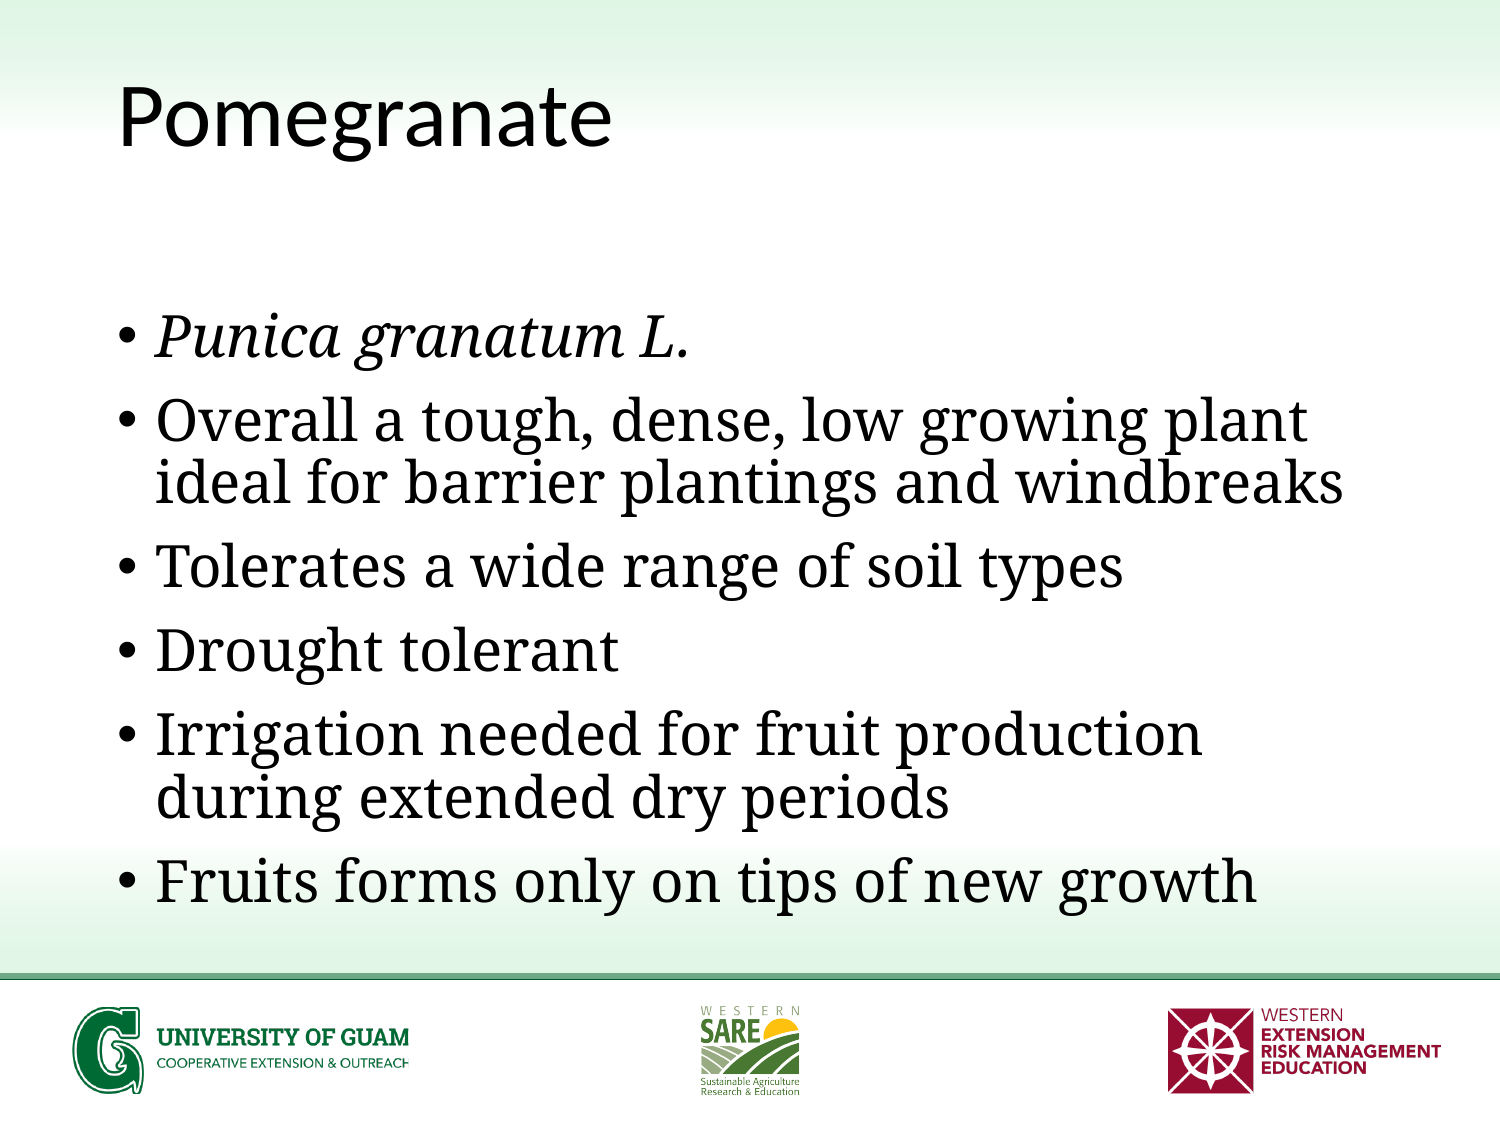

# Pomegranate
Punica granatum L.
Overall a tough, dense, low growing plant ideal for barrier plantings and windbreaks
Tolerates a wide range of soil types
Drought tolerant
Irrigation needed for fruit production during extended dry periods
Fruits forms only on tips of new growth